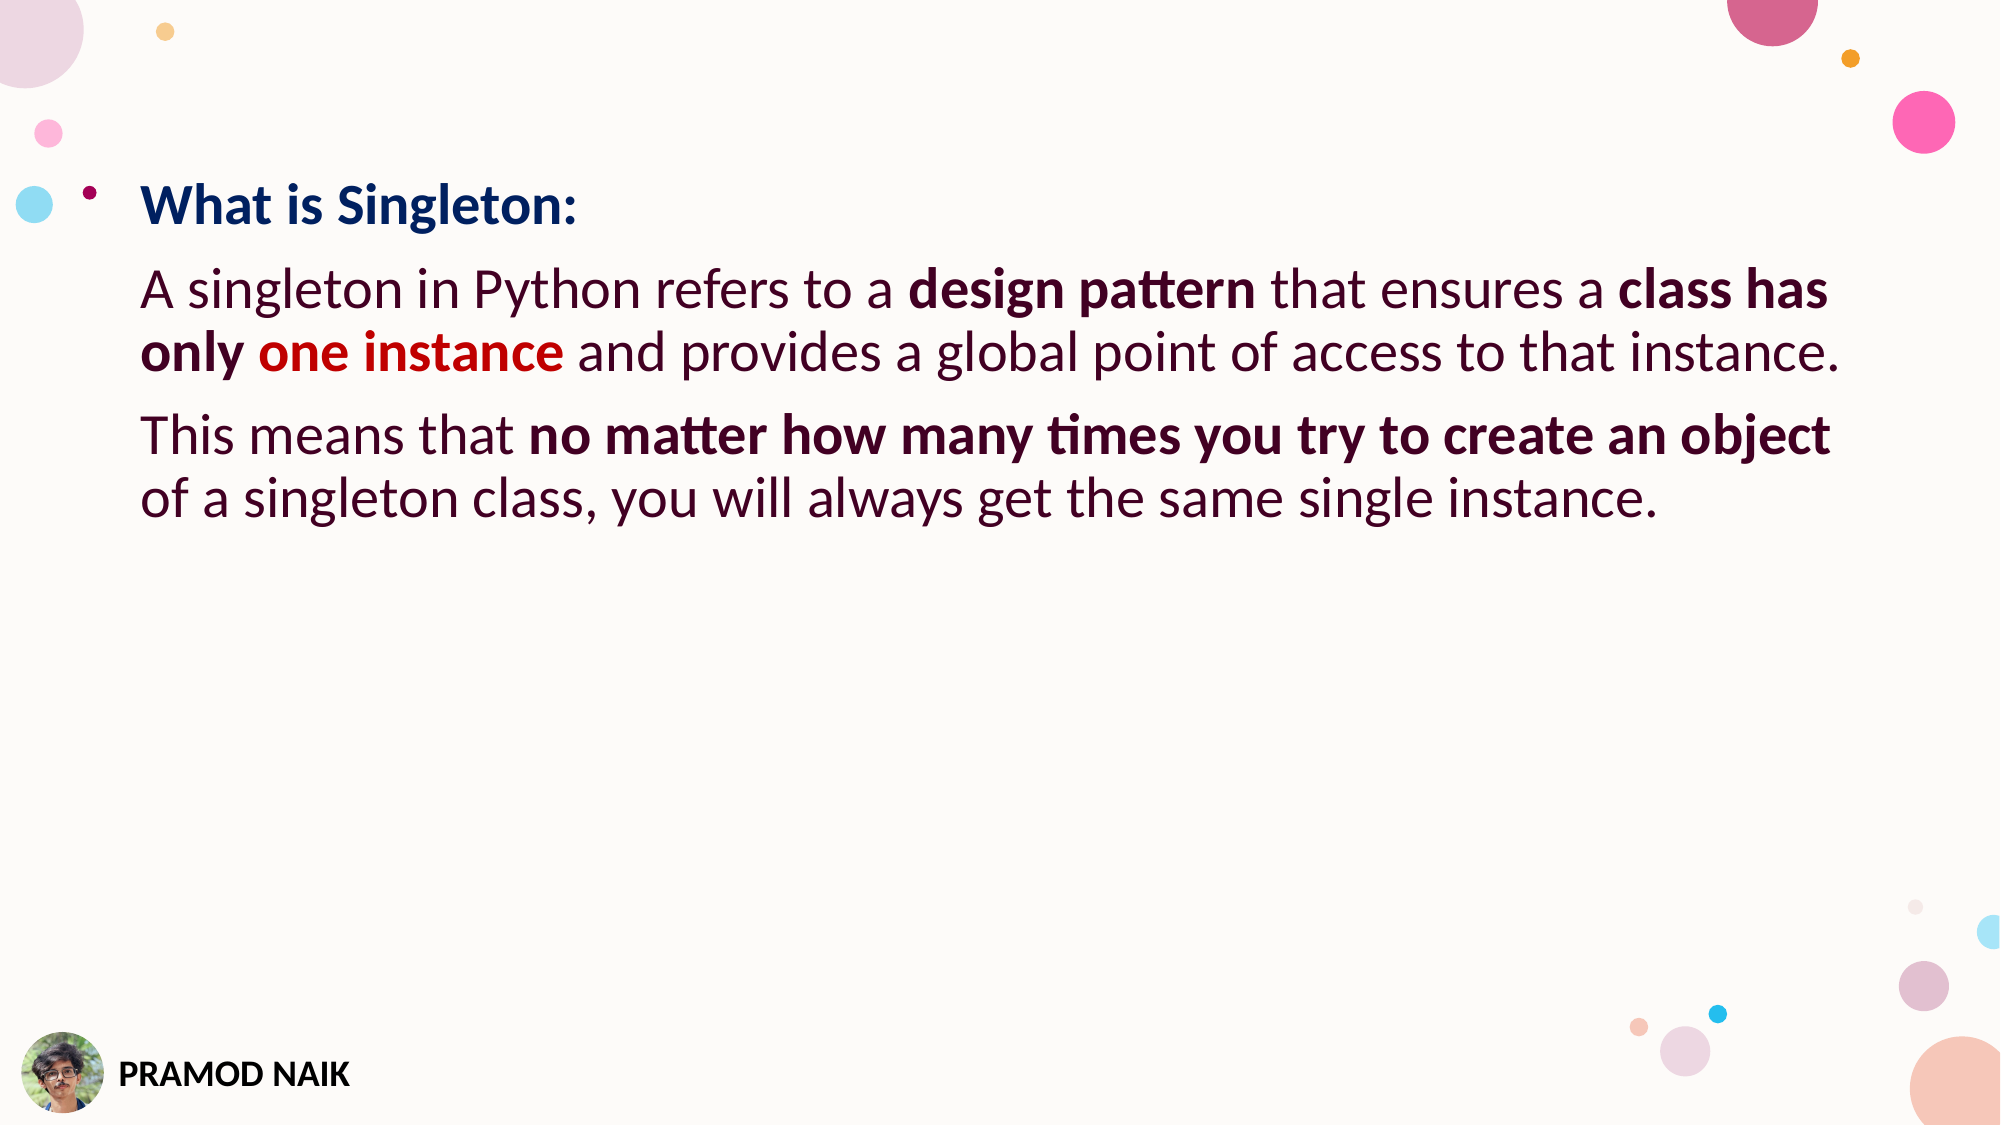

What is Singleton:
A singleton in Python refers to a design pattern that ensures a class has only one instance and provides a global point of access to that instance.
This means that no matter how many times you try to create an object of a singleton class, you will always get the same single instance.